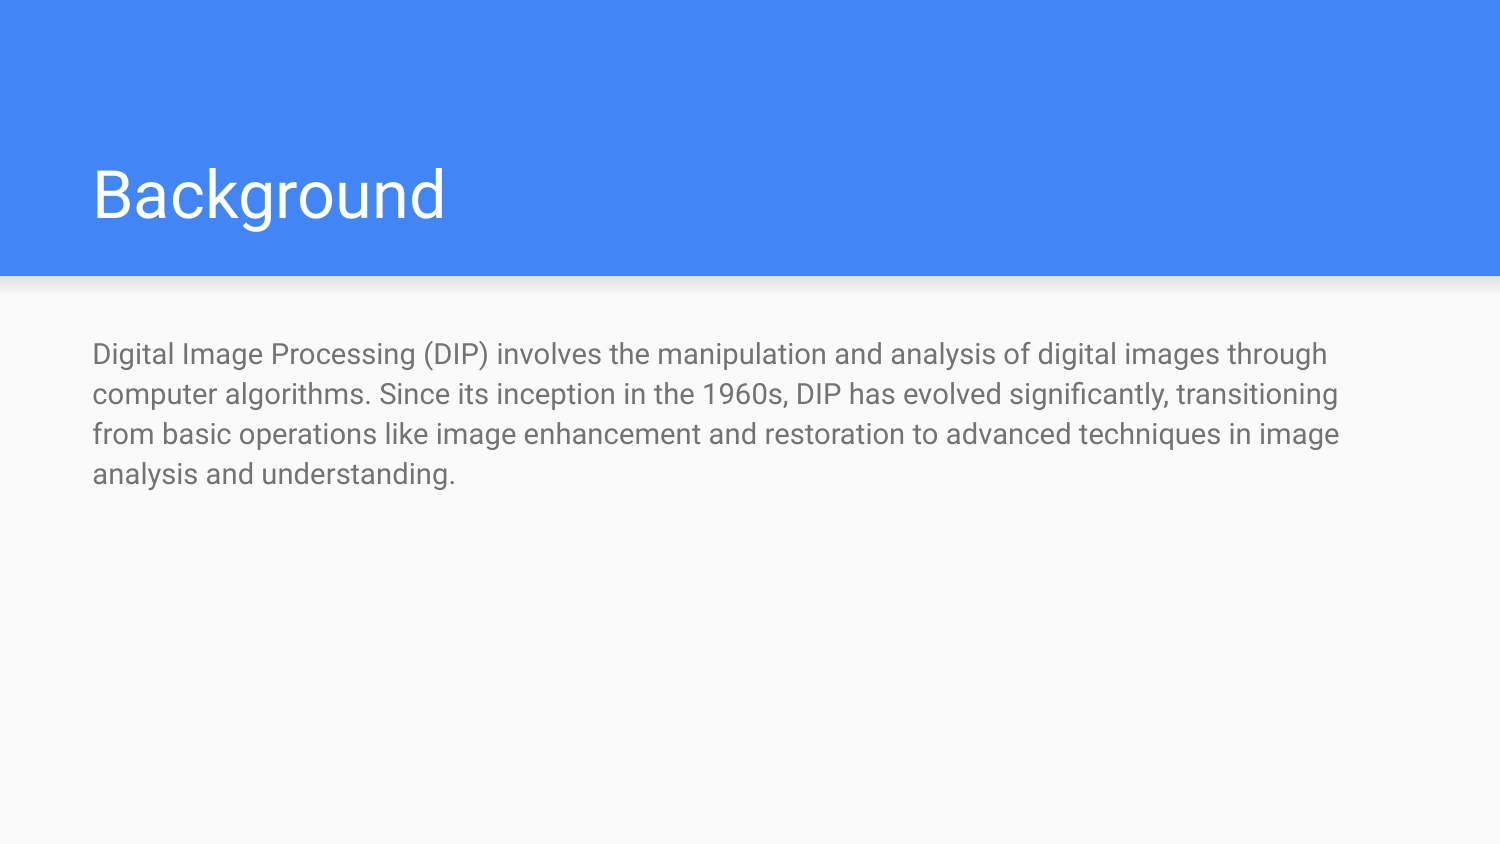

# Background
Digital Image Processing (DIP) involves the manipulation and analysis of digital images through computer algorithms. Since its inception in the 1960s, DIP has evolved significantly, transitioning from basic operations like image enhancement and restoration to advanced techniques in image analysis and understanding.